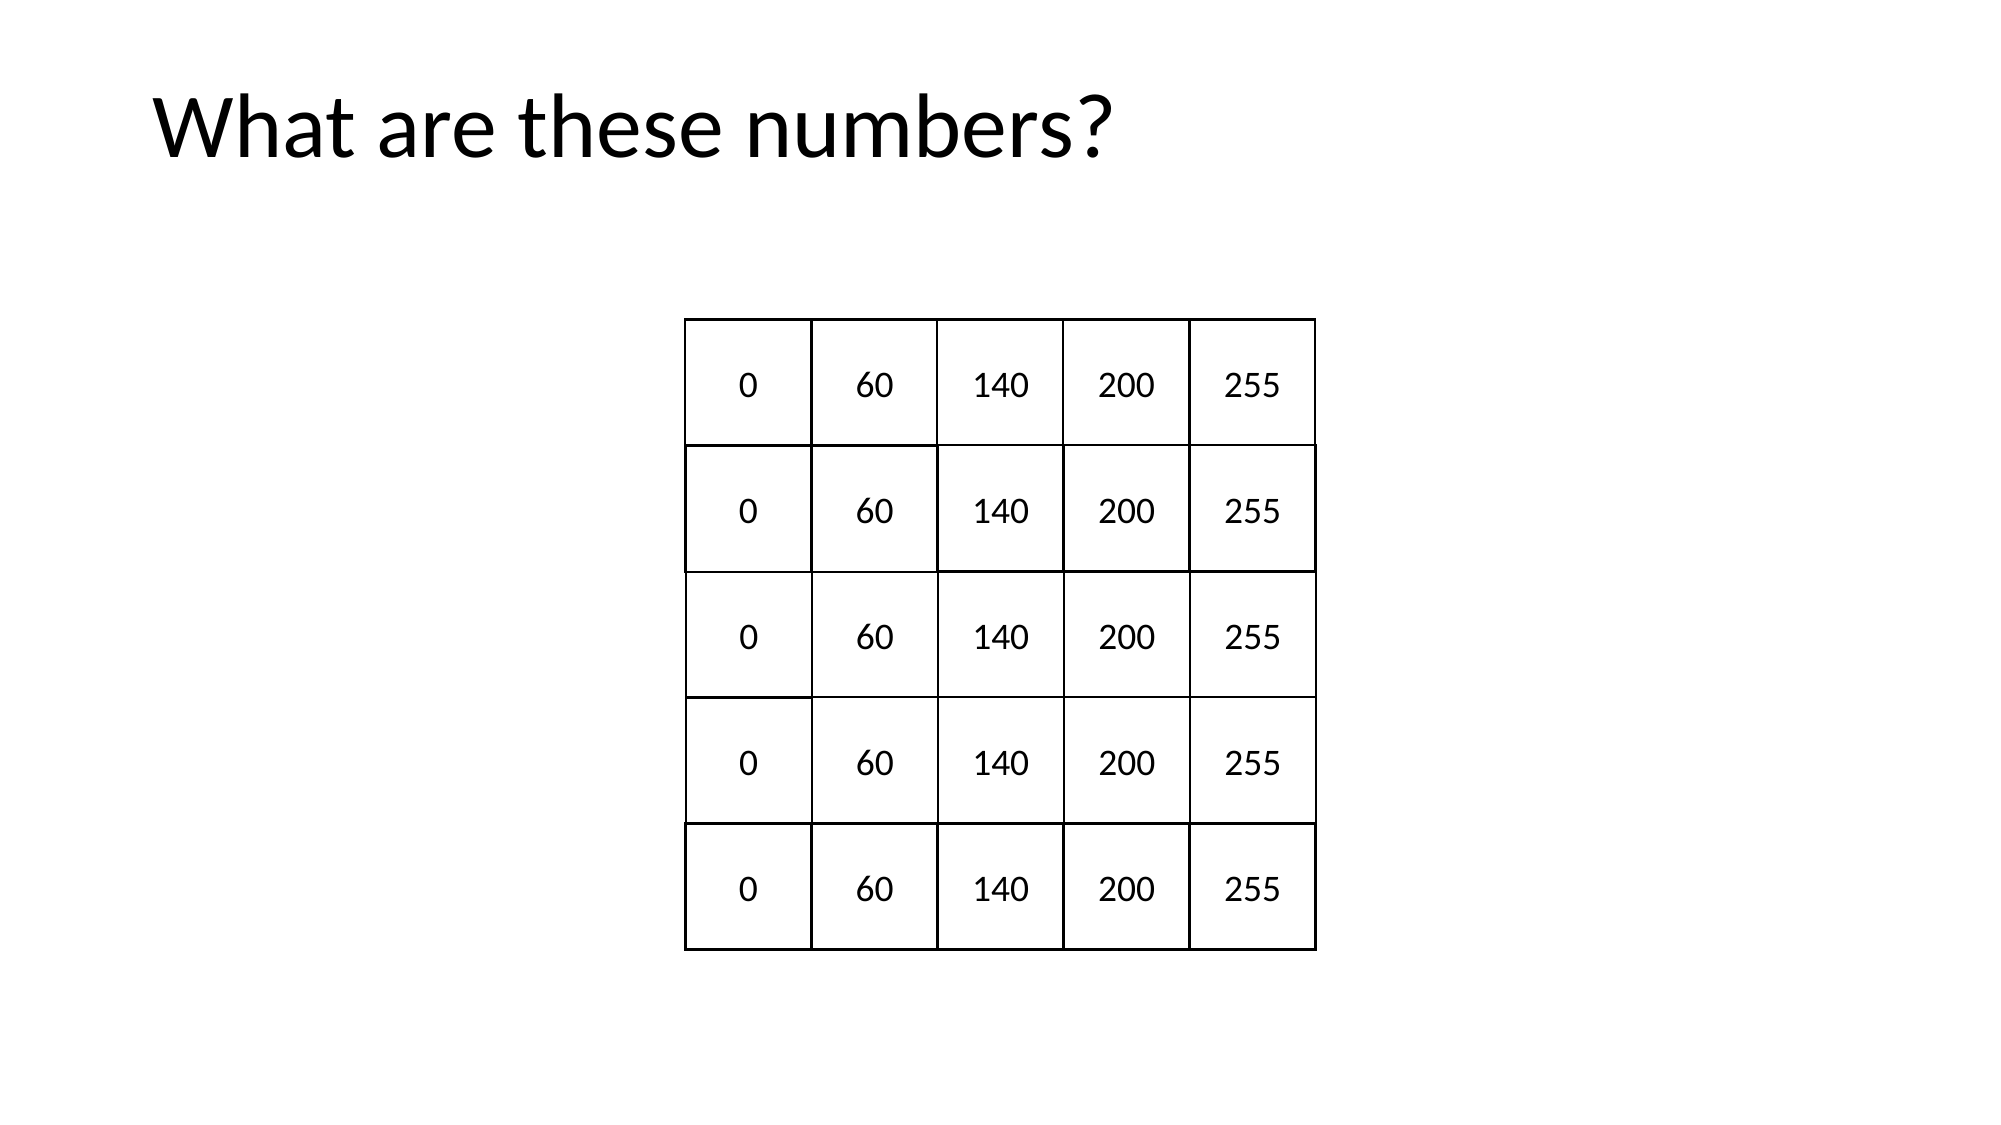

# What are these numbers?
255
140
200
60
0
255
140
200
60
0
255
140
200
60
0
255
140
200
60
0
255
140
200
60
0